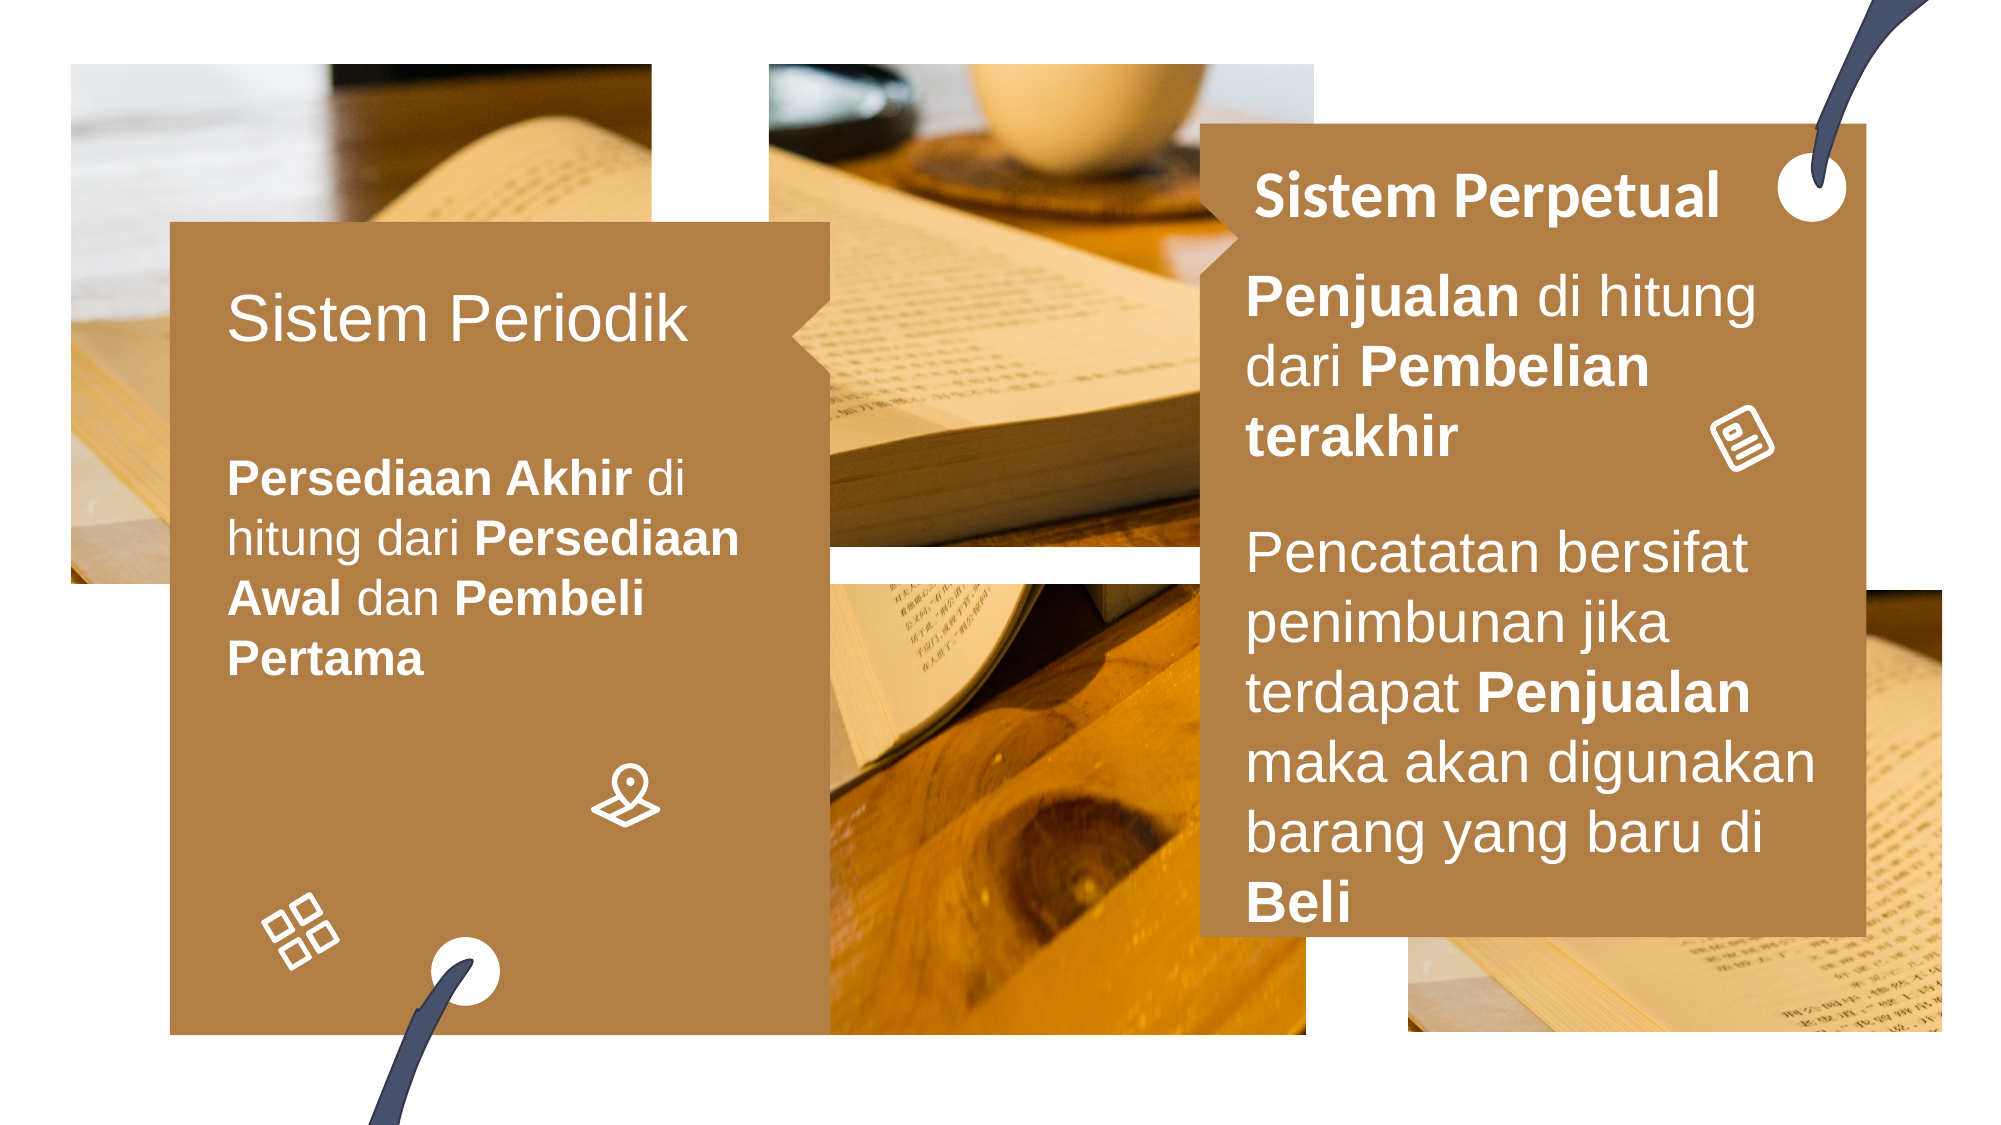

Sistem Perpetual

Penjualan di hitung dari Pembelian terakhir
Sistem Periodik

Persediaan Akhir di hitung dari Persediaan Awal dan Pembeli Pertama
Pencatatan bersifat penimbunan jika terdapat Penjualan maka akan digunakan barang yang baru di Beli